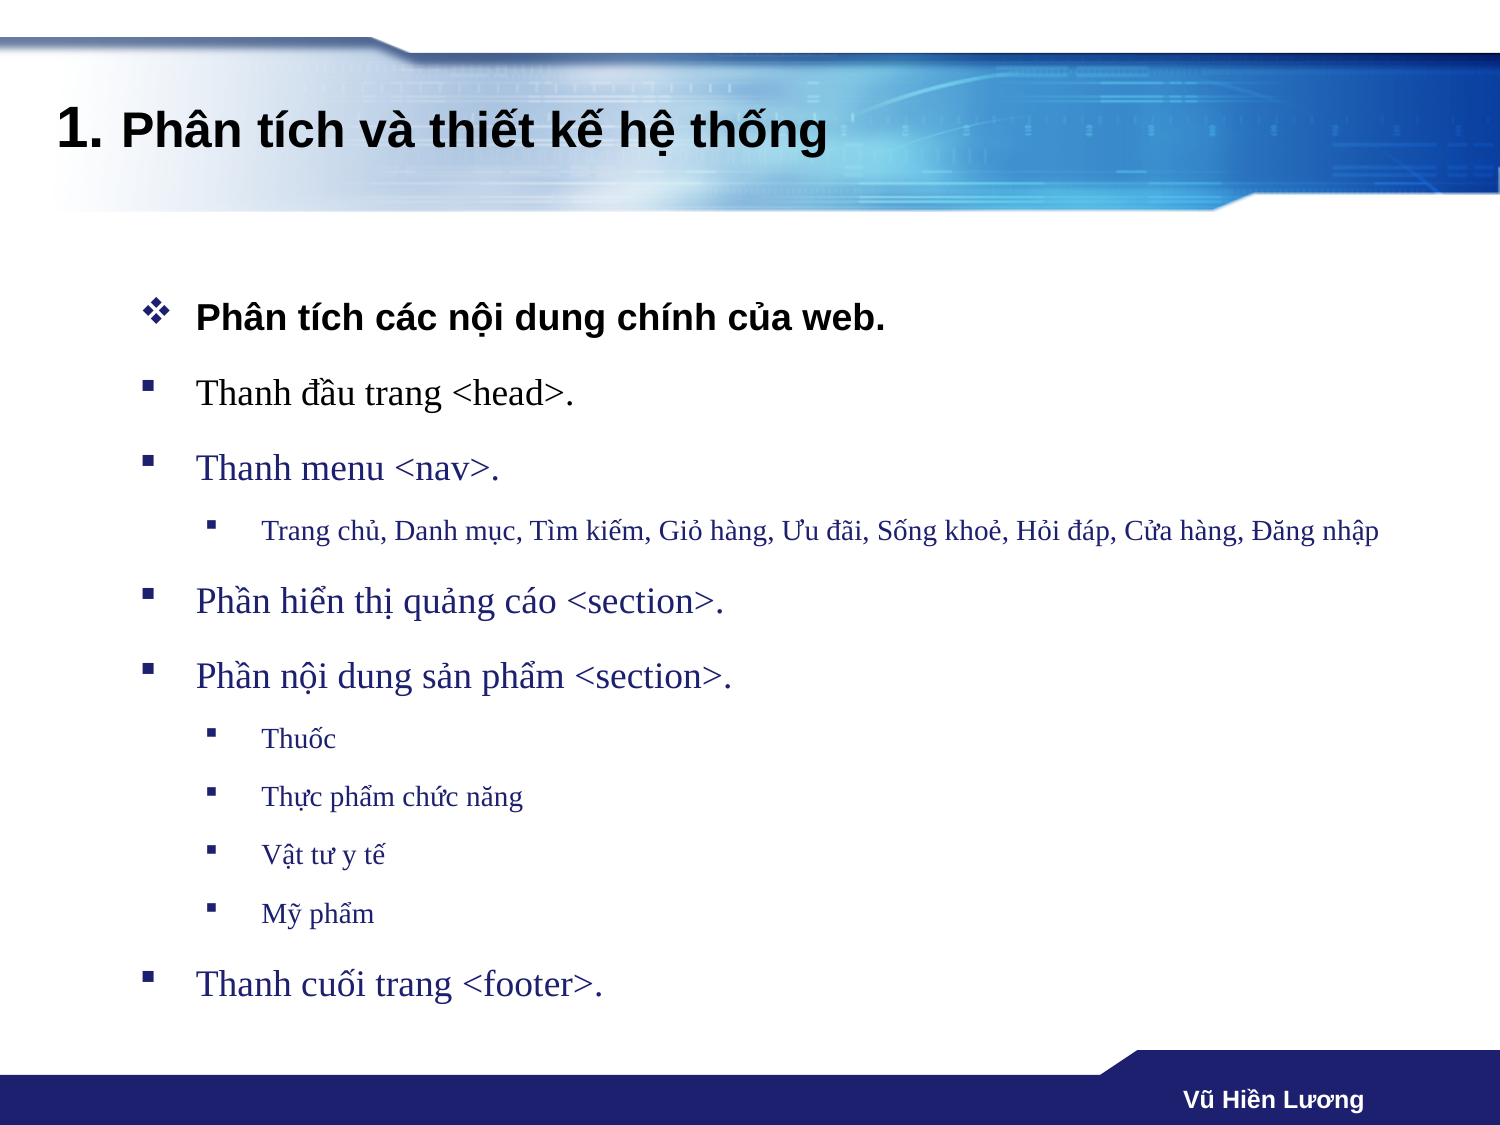

# 1. Phân tích và thiết kế hệ thống
Phân tích các nội dung chính của web.
Thanh đầu trang <head>.
Thanh menu <nav>.
Trang chủ, Danh mục, Tìm kiếm, Giỏ hàng, Ưu đãi, Sống khoẻ, Hỏi đáp, Cửa hàng, Đăng nhập
Phần hiển thị quảng cáo <section>.
Phần nội dung sản phẩm <section>.
Thuốc
Thực phẩm chức năng
Vật tư y tế
Mỹ phẩm
Thanh cuối trang <footer>.

Vũ Hiền Lương